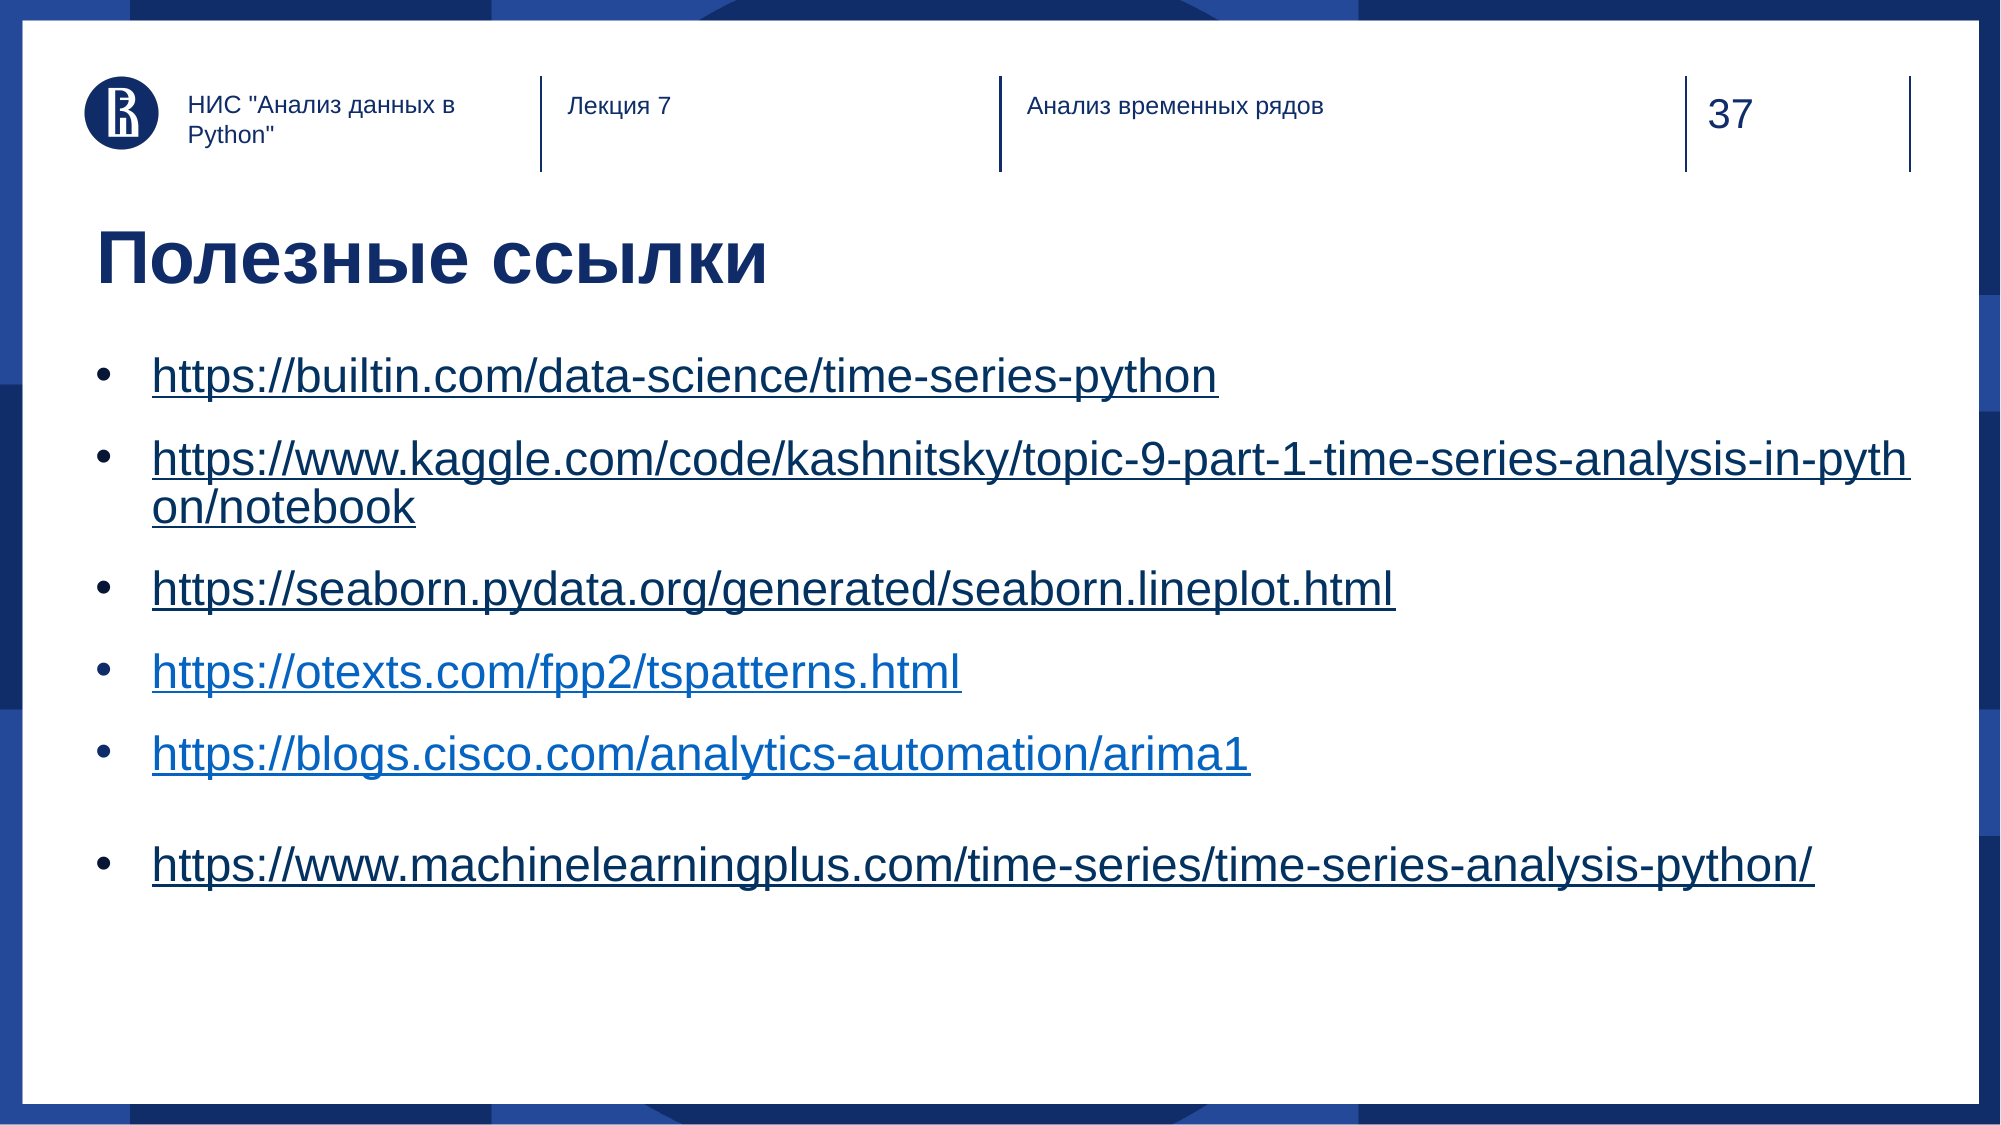

НИС "Анализ данных в Python"
Лекция 7
Анализ временных рядов
# Полезные ссылки
https://builtin.com/data-science/time-series-python
https://www.kaggle.com/code/kashnitsky/topic-9-part-1-time-series-analysis-in-python/notebook
https://seaborn.pydata.org/generated/seaborn.lineplot.html
https://otexts.com/fpp2/tspatterns.html
https://blogs.cisco.com/analytics-automation/arima1
https://www.machinelearningplus.com/time-series/time-series-analysis-python/